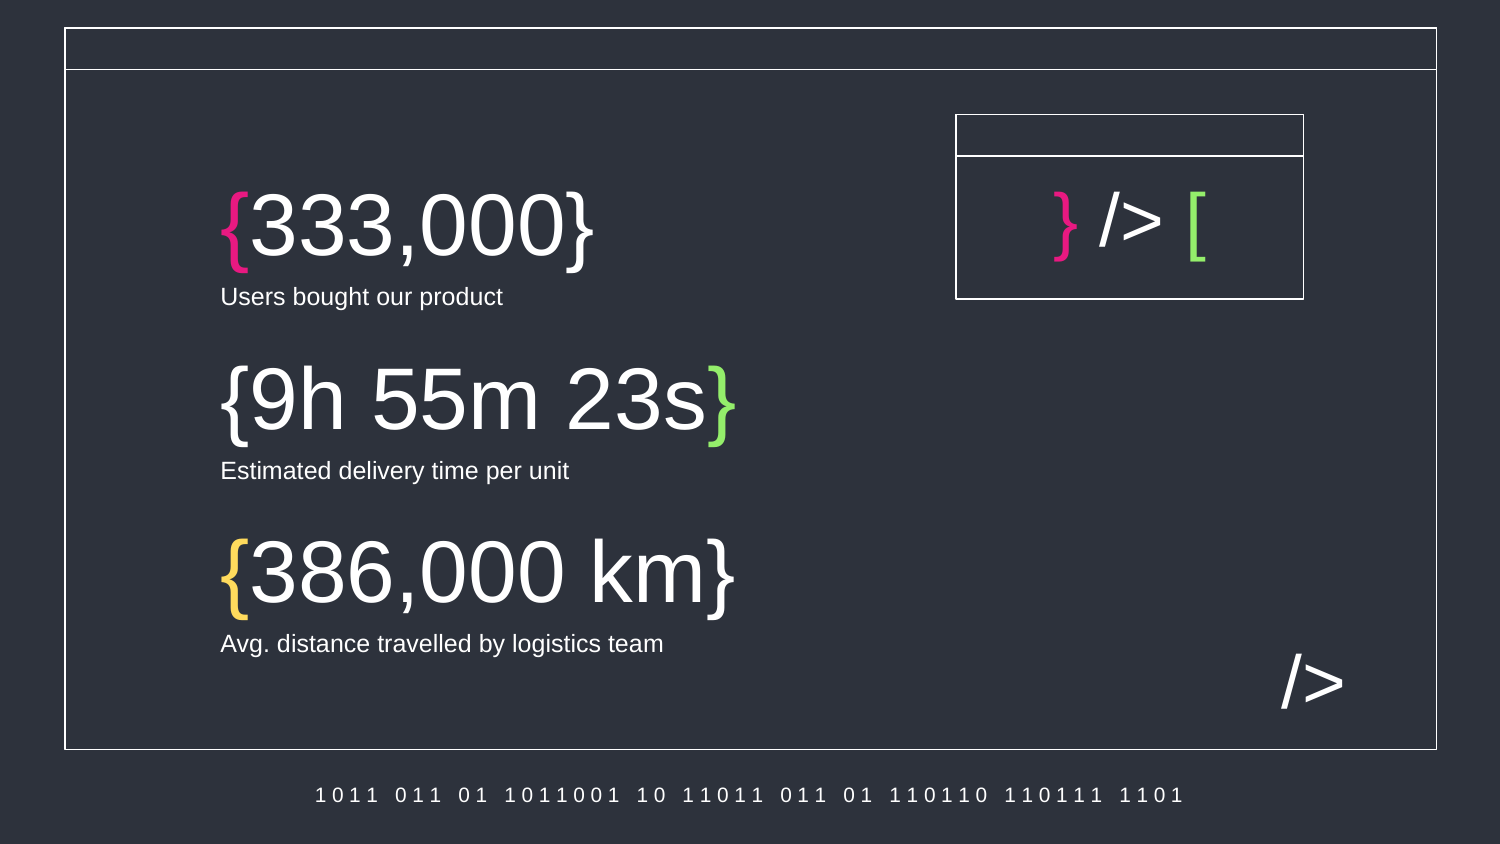

} /> [
# {333,000}
Users bought our product
{9h 55m 23s}
Estimated delivery time per unit
{386,000 km}
Avg. distance travelled by logistics team
/>